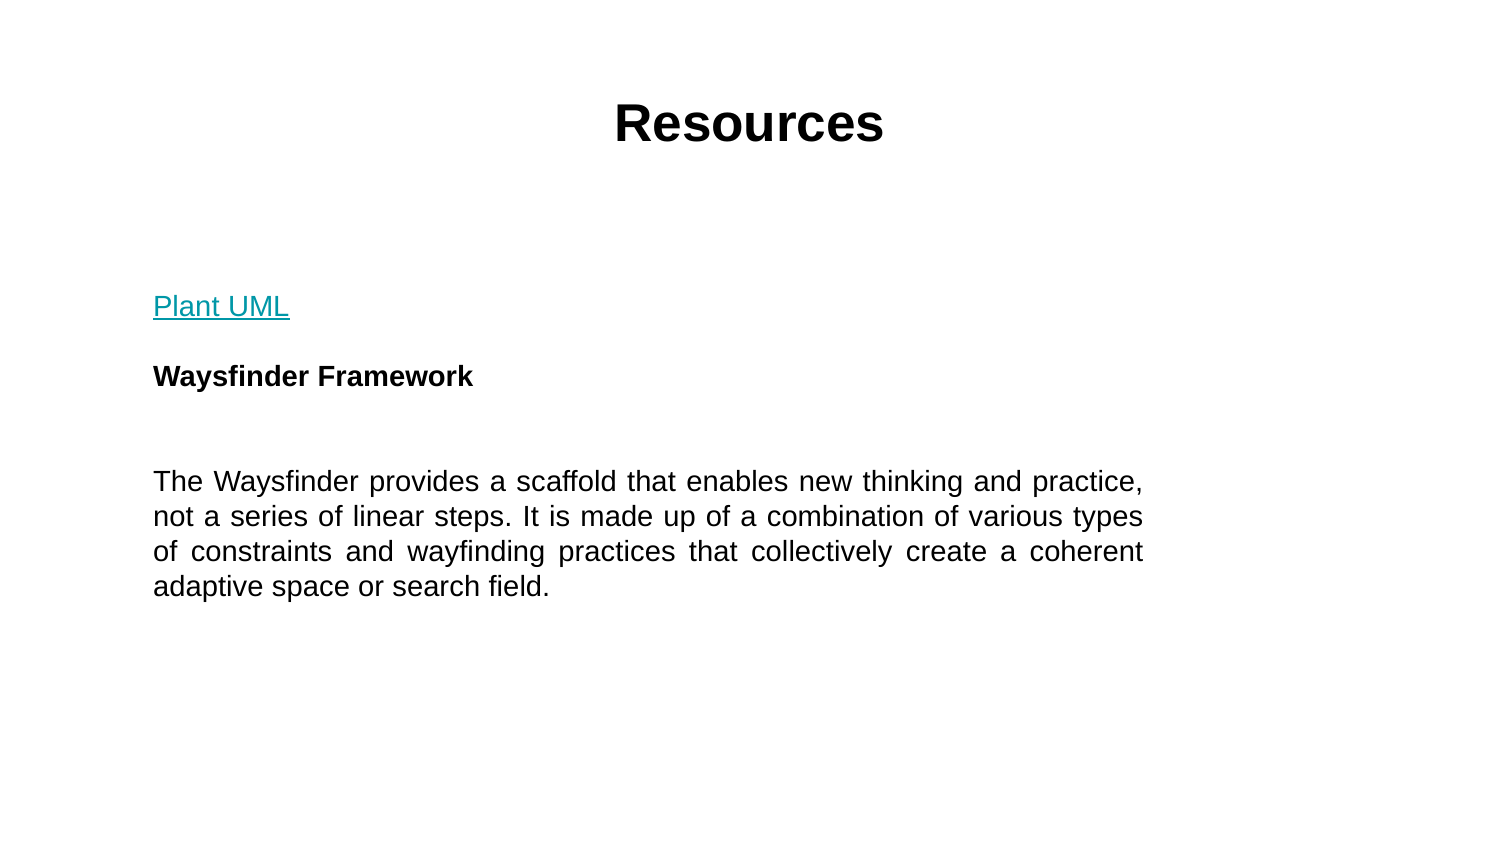

# Resources
Plant UML

Waysfinder Framework

The Waysfinder provides a scaffold that enables new thinking and practice, not a series of linear steps. It is made up of a combination of various types of constraints and wayfinding practices that collectively create a coherent adaptive space or search field.